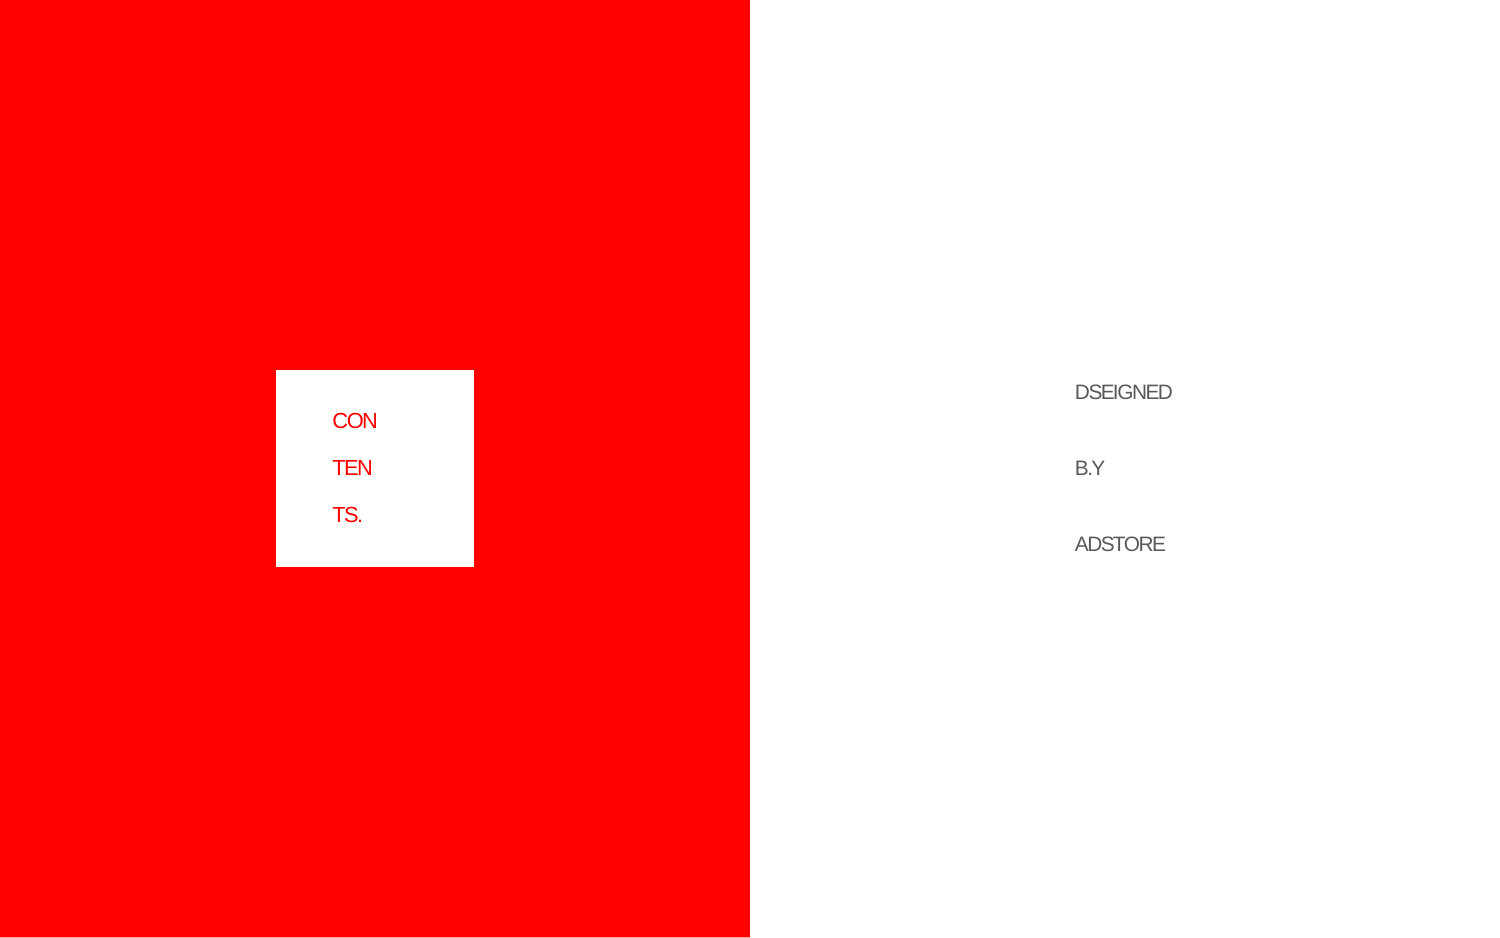

DSEIGNED

B.Y

ADSTORE
# CON TEN TS.